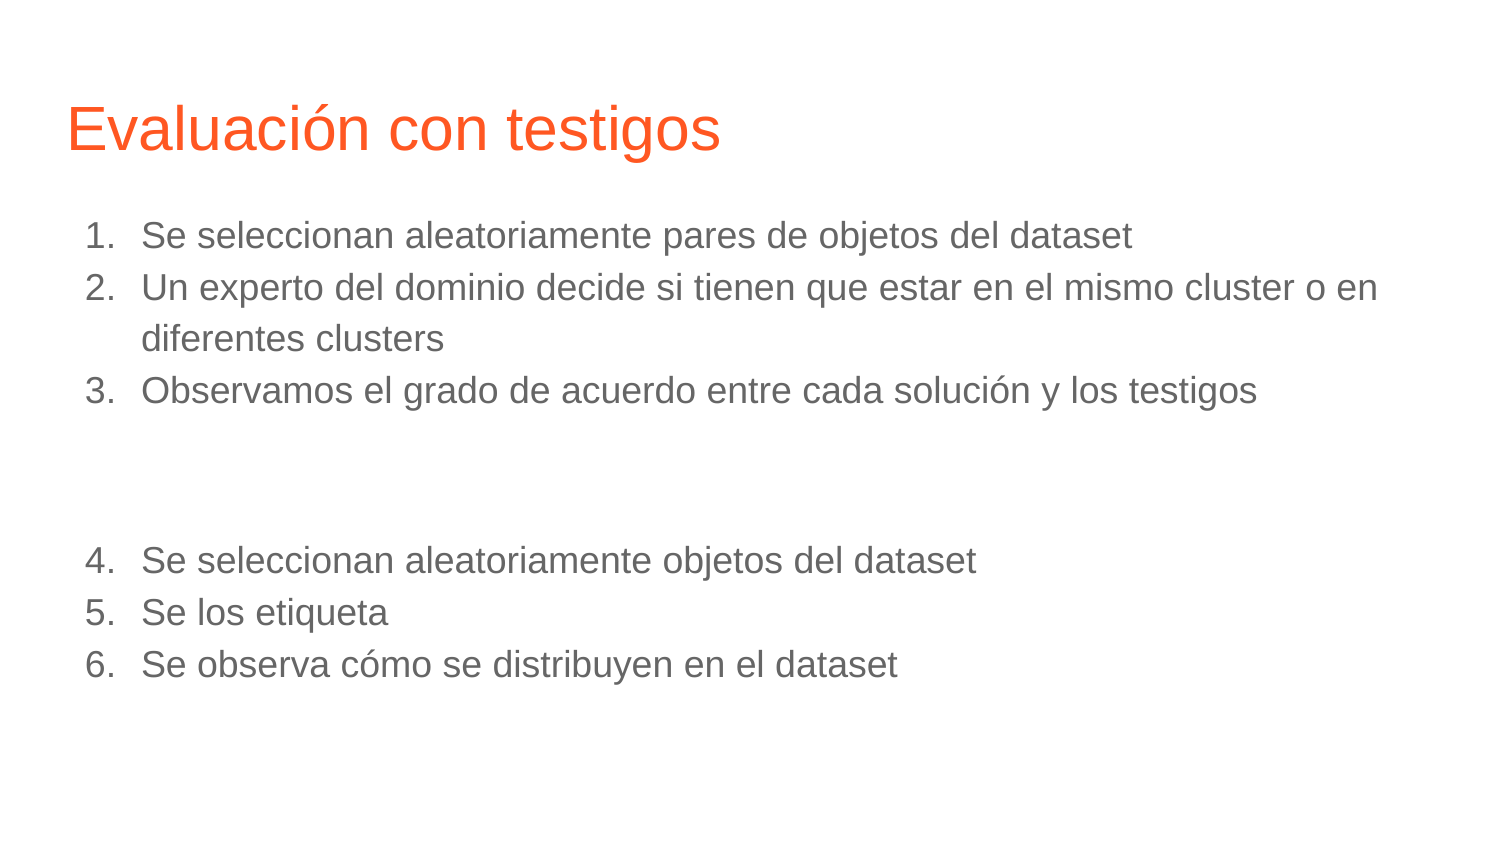

Evaluación con testigos
Se seleccionan aleatoriamente pares de objetos del dataset
Un experto del dominio decide si tienen que estar en el mismo cluster o en diferentes clusters
Observamos el grado de acuerdo entre cada solución y los testigos

Se seleccionan aleatoriamente objetos del dataset
Se los etiqueta
Se observa cómo se distribuyen en el dataset